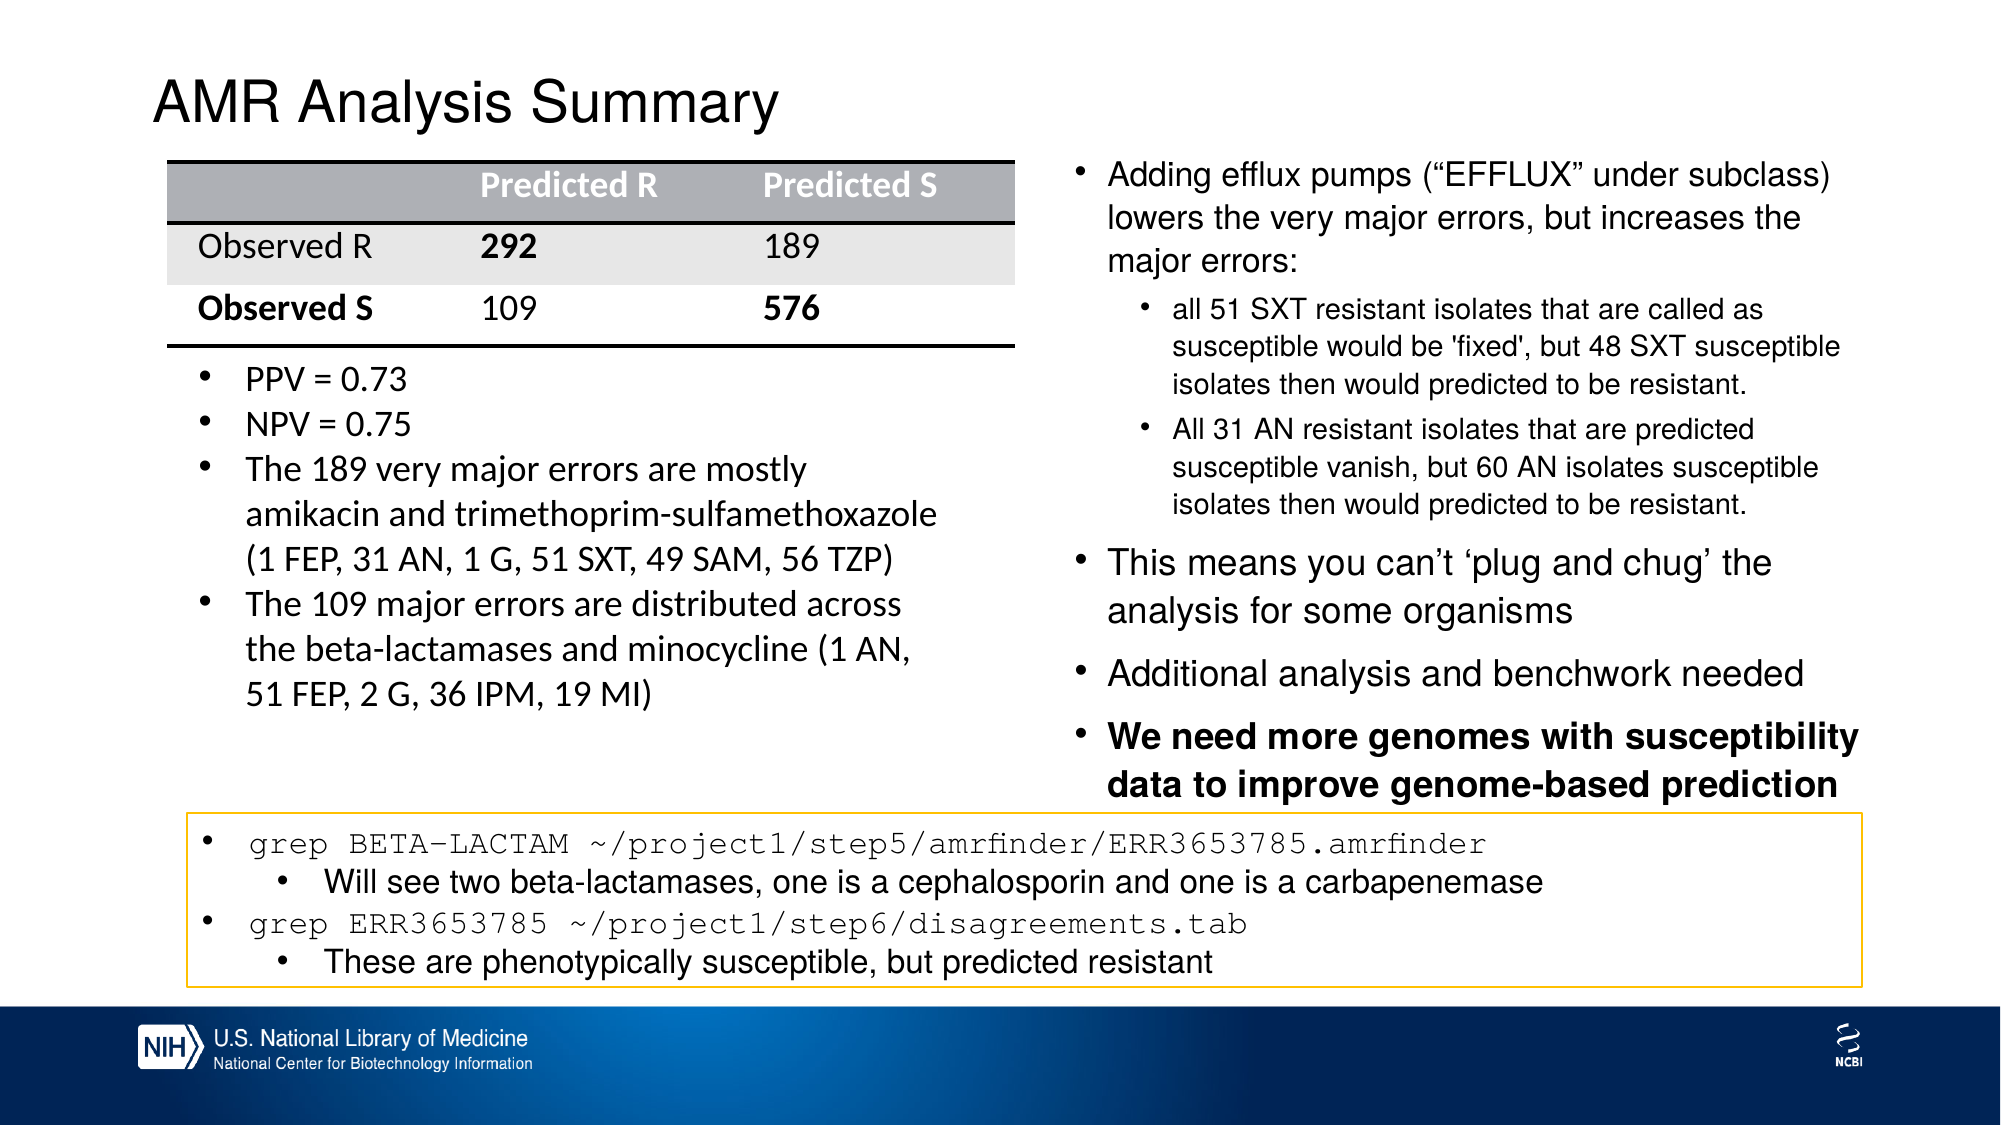

# AMR Analysis Summary
Adding efflux pumps (“EFFLUX” under subclass) lowers the very major errors, but increases the major errors:
all 51 SXT resistant isolates that are called as susceptible would be 'fixed', but 48 SXT susceptible isolates then would predicted to be resistant.
All 31 AN resistant isolates that are predicted susceptible vanish, but 60 AN isolates susceptible isolates then would predicted to be resistant.
This means you can’t ‘plug and chug’ the analysis for some organisms
Additional analysis and benchwork needed
We need more genomes with susceptibility data to improve genome-based prediction

|  | Predicted R | Predicted S |
| --- | --- | --- |
| Observed R | 292 | 189 |
| Observed S | 109 | 576 |
PPV = 0.73
NPV = 0.75
The 189 very major errors are mostly amikacin and trimethoprim-sulfamethoxazole (1 FEP, 31 AN, 1 G, 51 SXT, 49 SAM, 56 TZP)
The 109 major errors are distributed across the beta-lactamases and minocycline (1 AN, 51 FEP, 2 G, 36 IPM, 19 MI)

grep BETA-LACTAM ~/project1/step5/amrfinder/ERR3653785.amrfinder
Will see two beta-lactamases, one is a cephalosporin and one is a carbapenemase
grep ERR3653785 ~/project1/step6/disagreements.tab
These are phenotypically susceptible, but predicted resistant